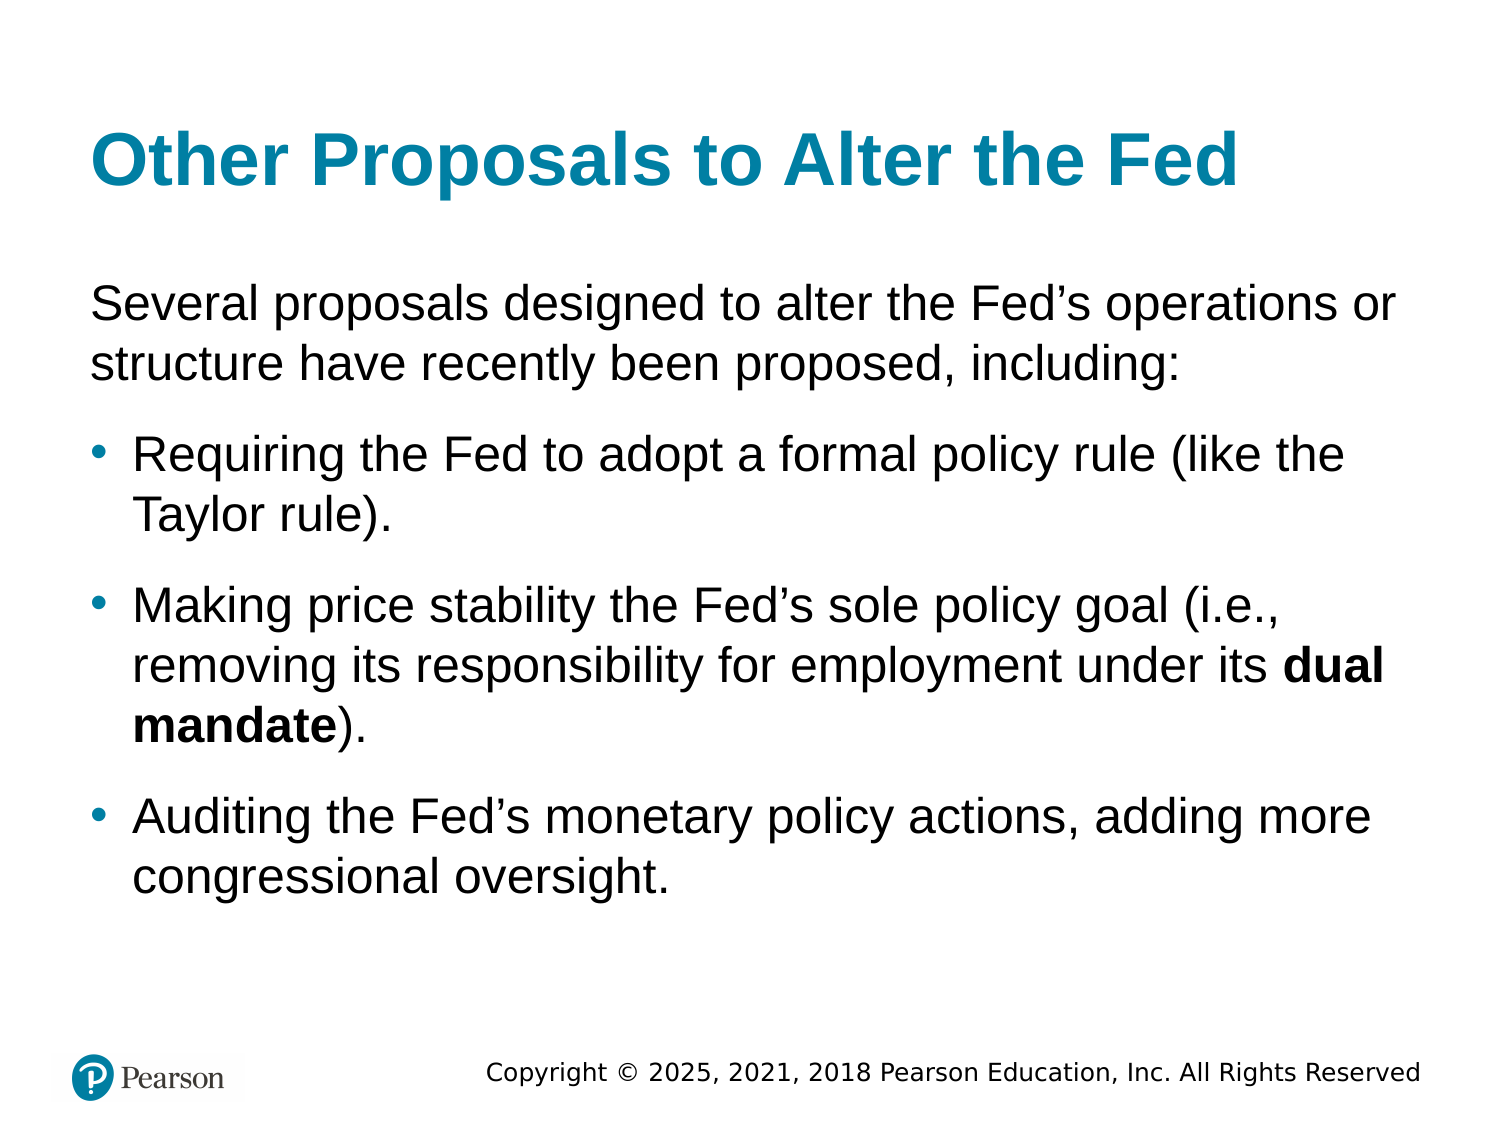

# Other Proposals to Alter the Fed
Several proposals designed to alter the Fed’s operations or structure have recently been proposed, including:
Requiring the Fed to adopt a formal policy rule (like the Taylor rule).
Making price stability the Fed’s sole policy goal (i.e., removing its responsibility for employment under its dual mandate).
Auditing the Fed’s monetary policy actions, adding more congressional oversight.